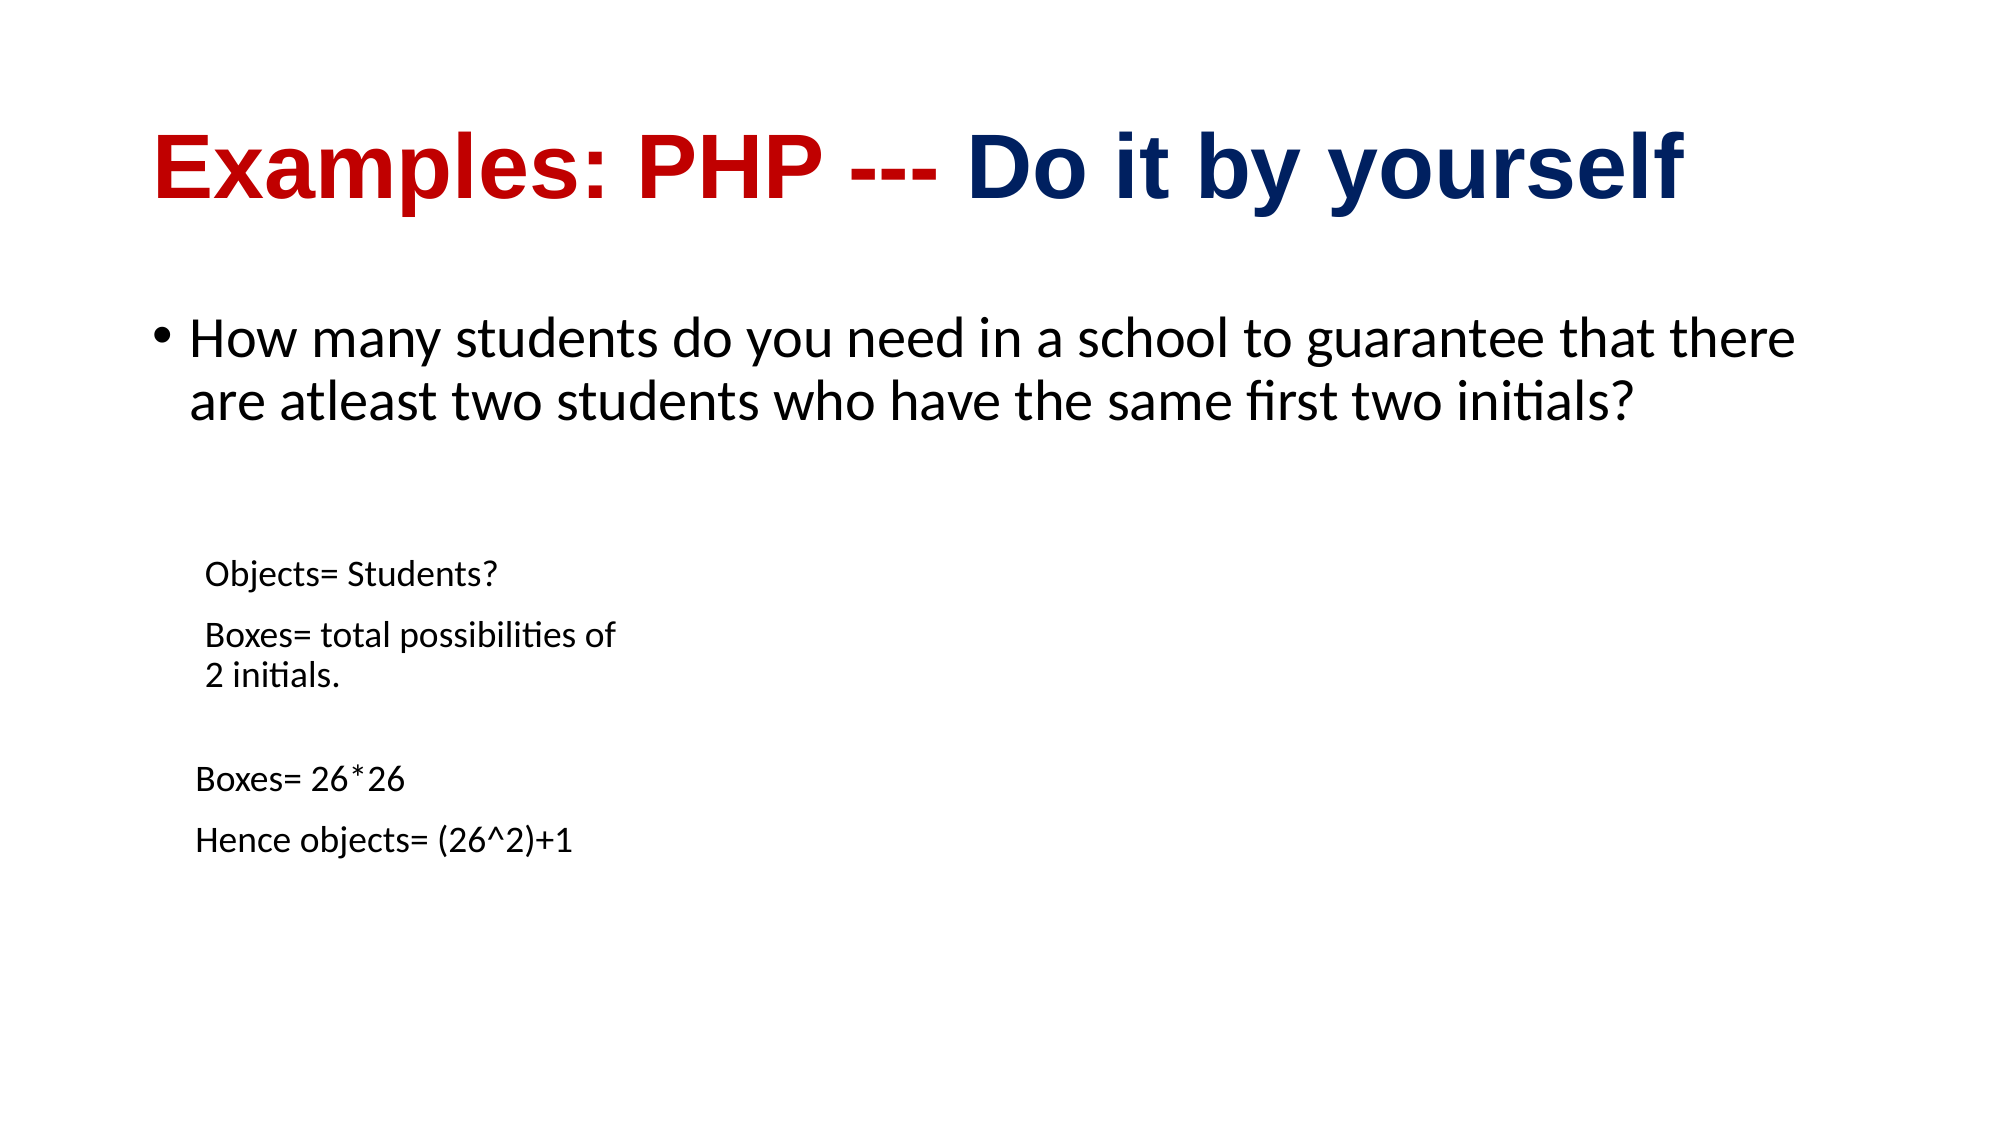

# Examples: PHP --- Do it by yourself
How many students do you need in a school to guarantee that there are atleast two students who have the same first two initials?

Objects= Students?
Boxes= total possibilities of 2 initials.

Boxes= 26*26
Hence objects= (26^2)+1